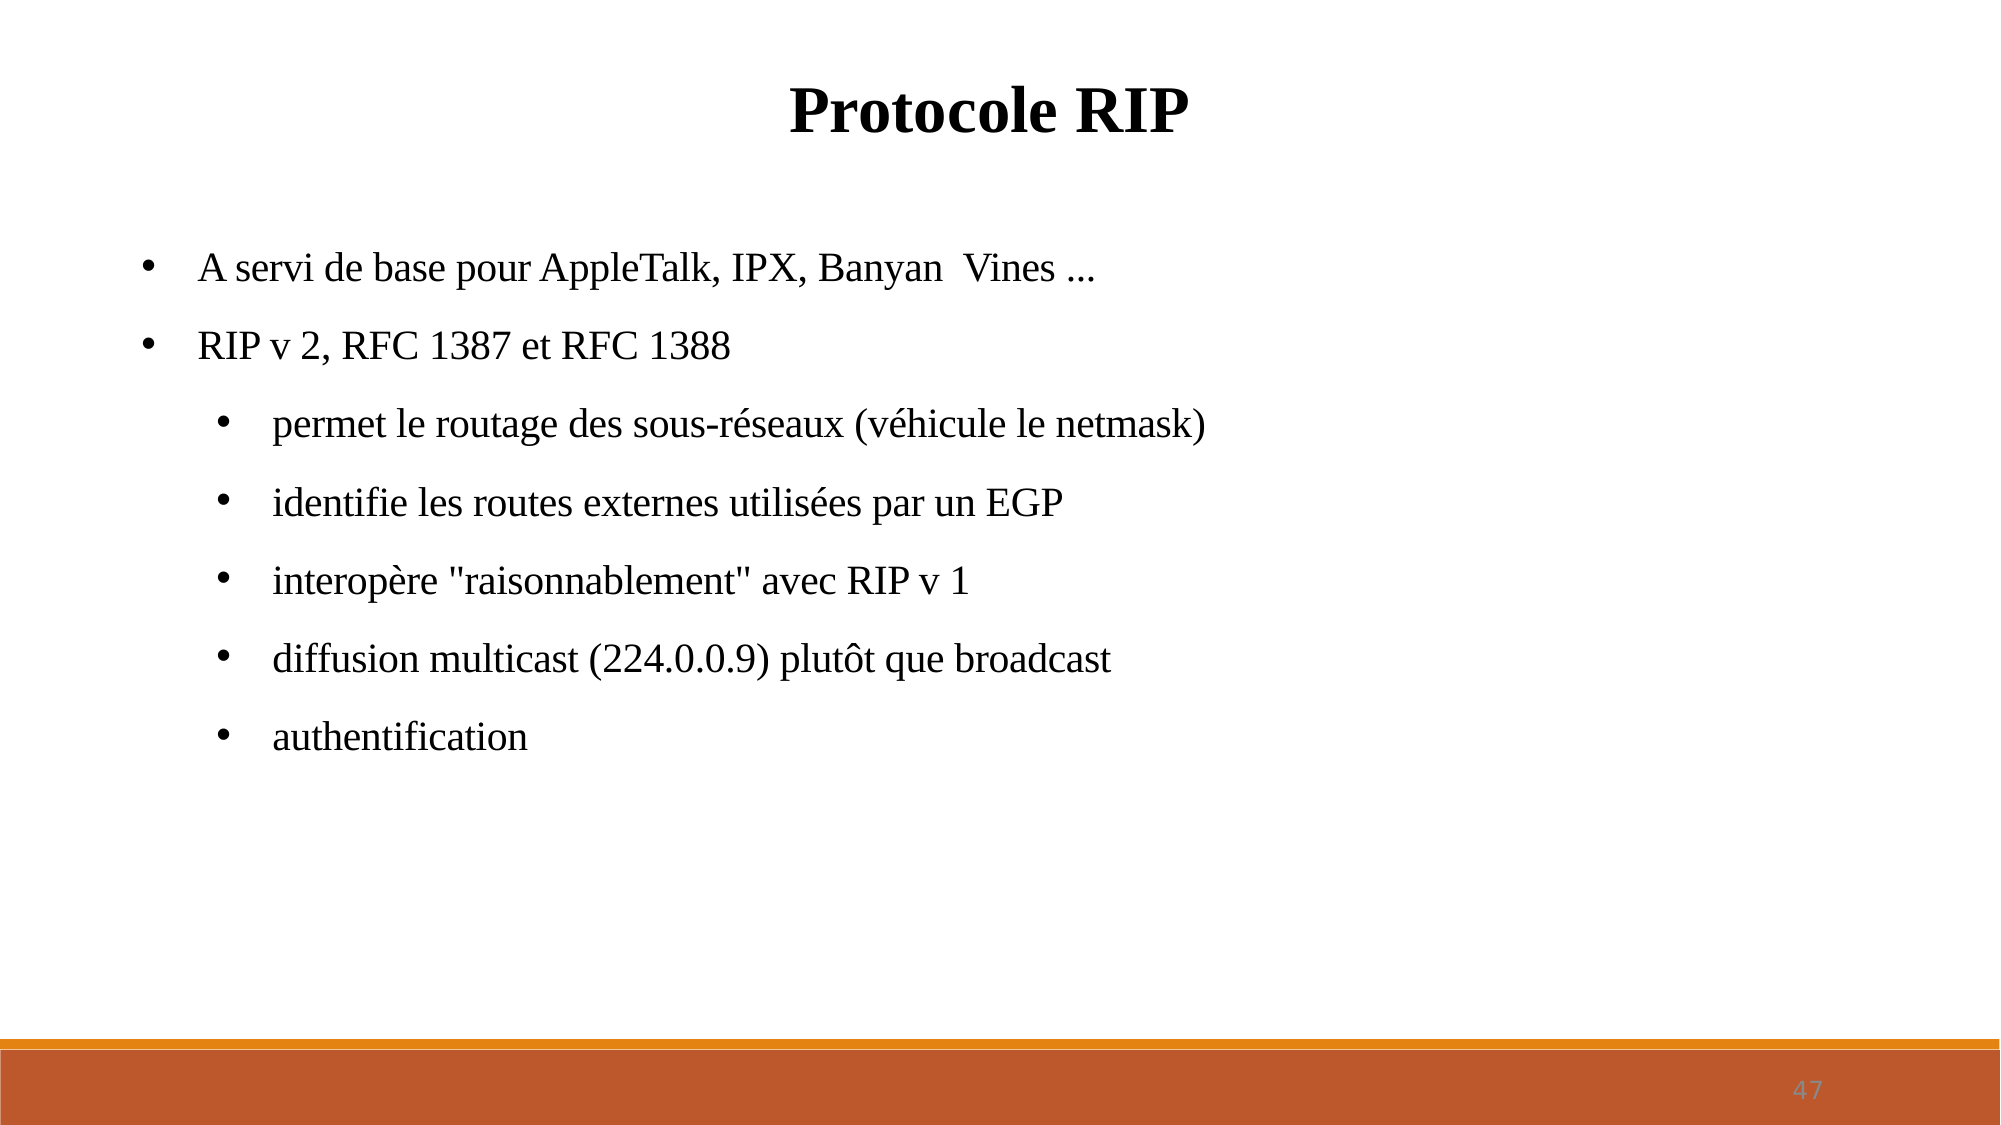

Protocole RIP
A servi de base pour AppleTalk, IPX, Banyan  Vines ...
RIP v 2, RFC 1387 et RFC 1388
permet le routage des sous-réseaux (véhicule le netmask)
identifie les routes externes utilisées par un EGP
interopère "raisonnablement" avec RIP v 1
diffusion multicast (224.0.0.9) plutôt que broadcast
authentification
47